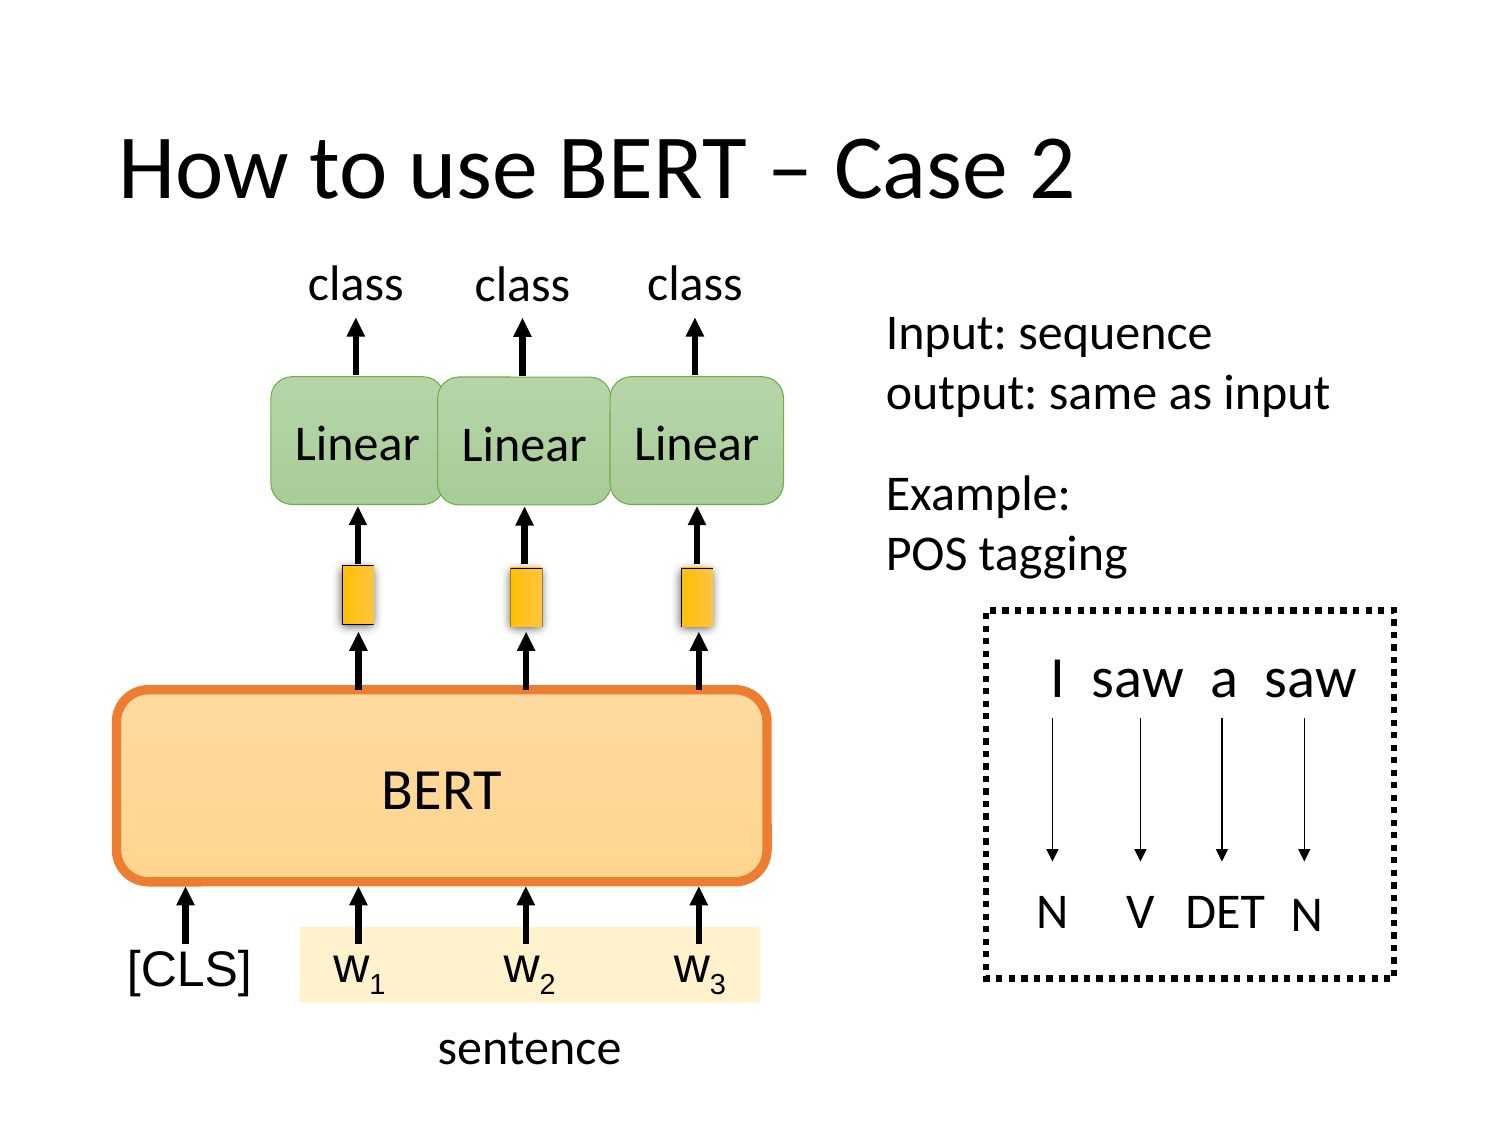

# How to use BERT – Case 2
class
Linear
class
Linear
class
Linear
Input: sequence
output: same as input
Example:
POS tagging

I  saw  a  saw
DET
N
V
N
BERT
w1
w2
w3

[CLS]
sentence